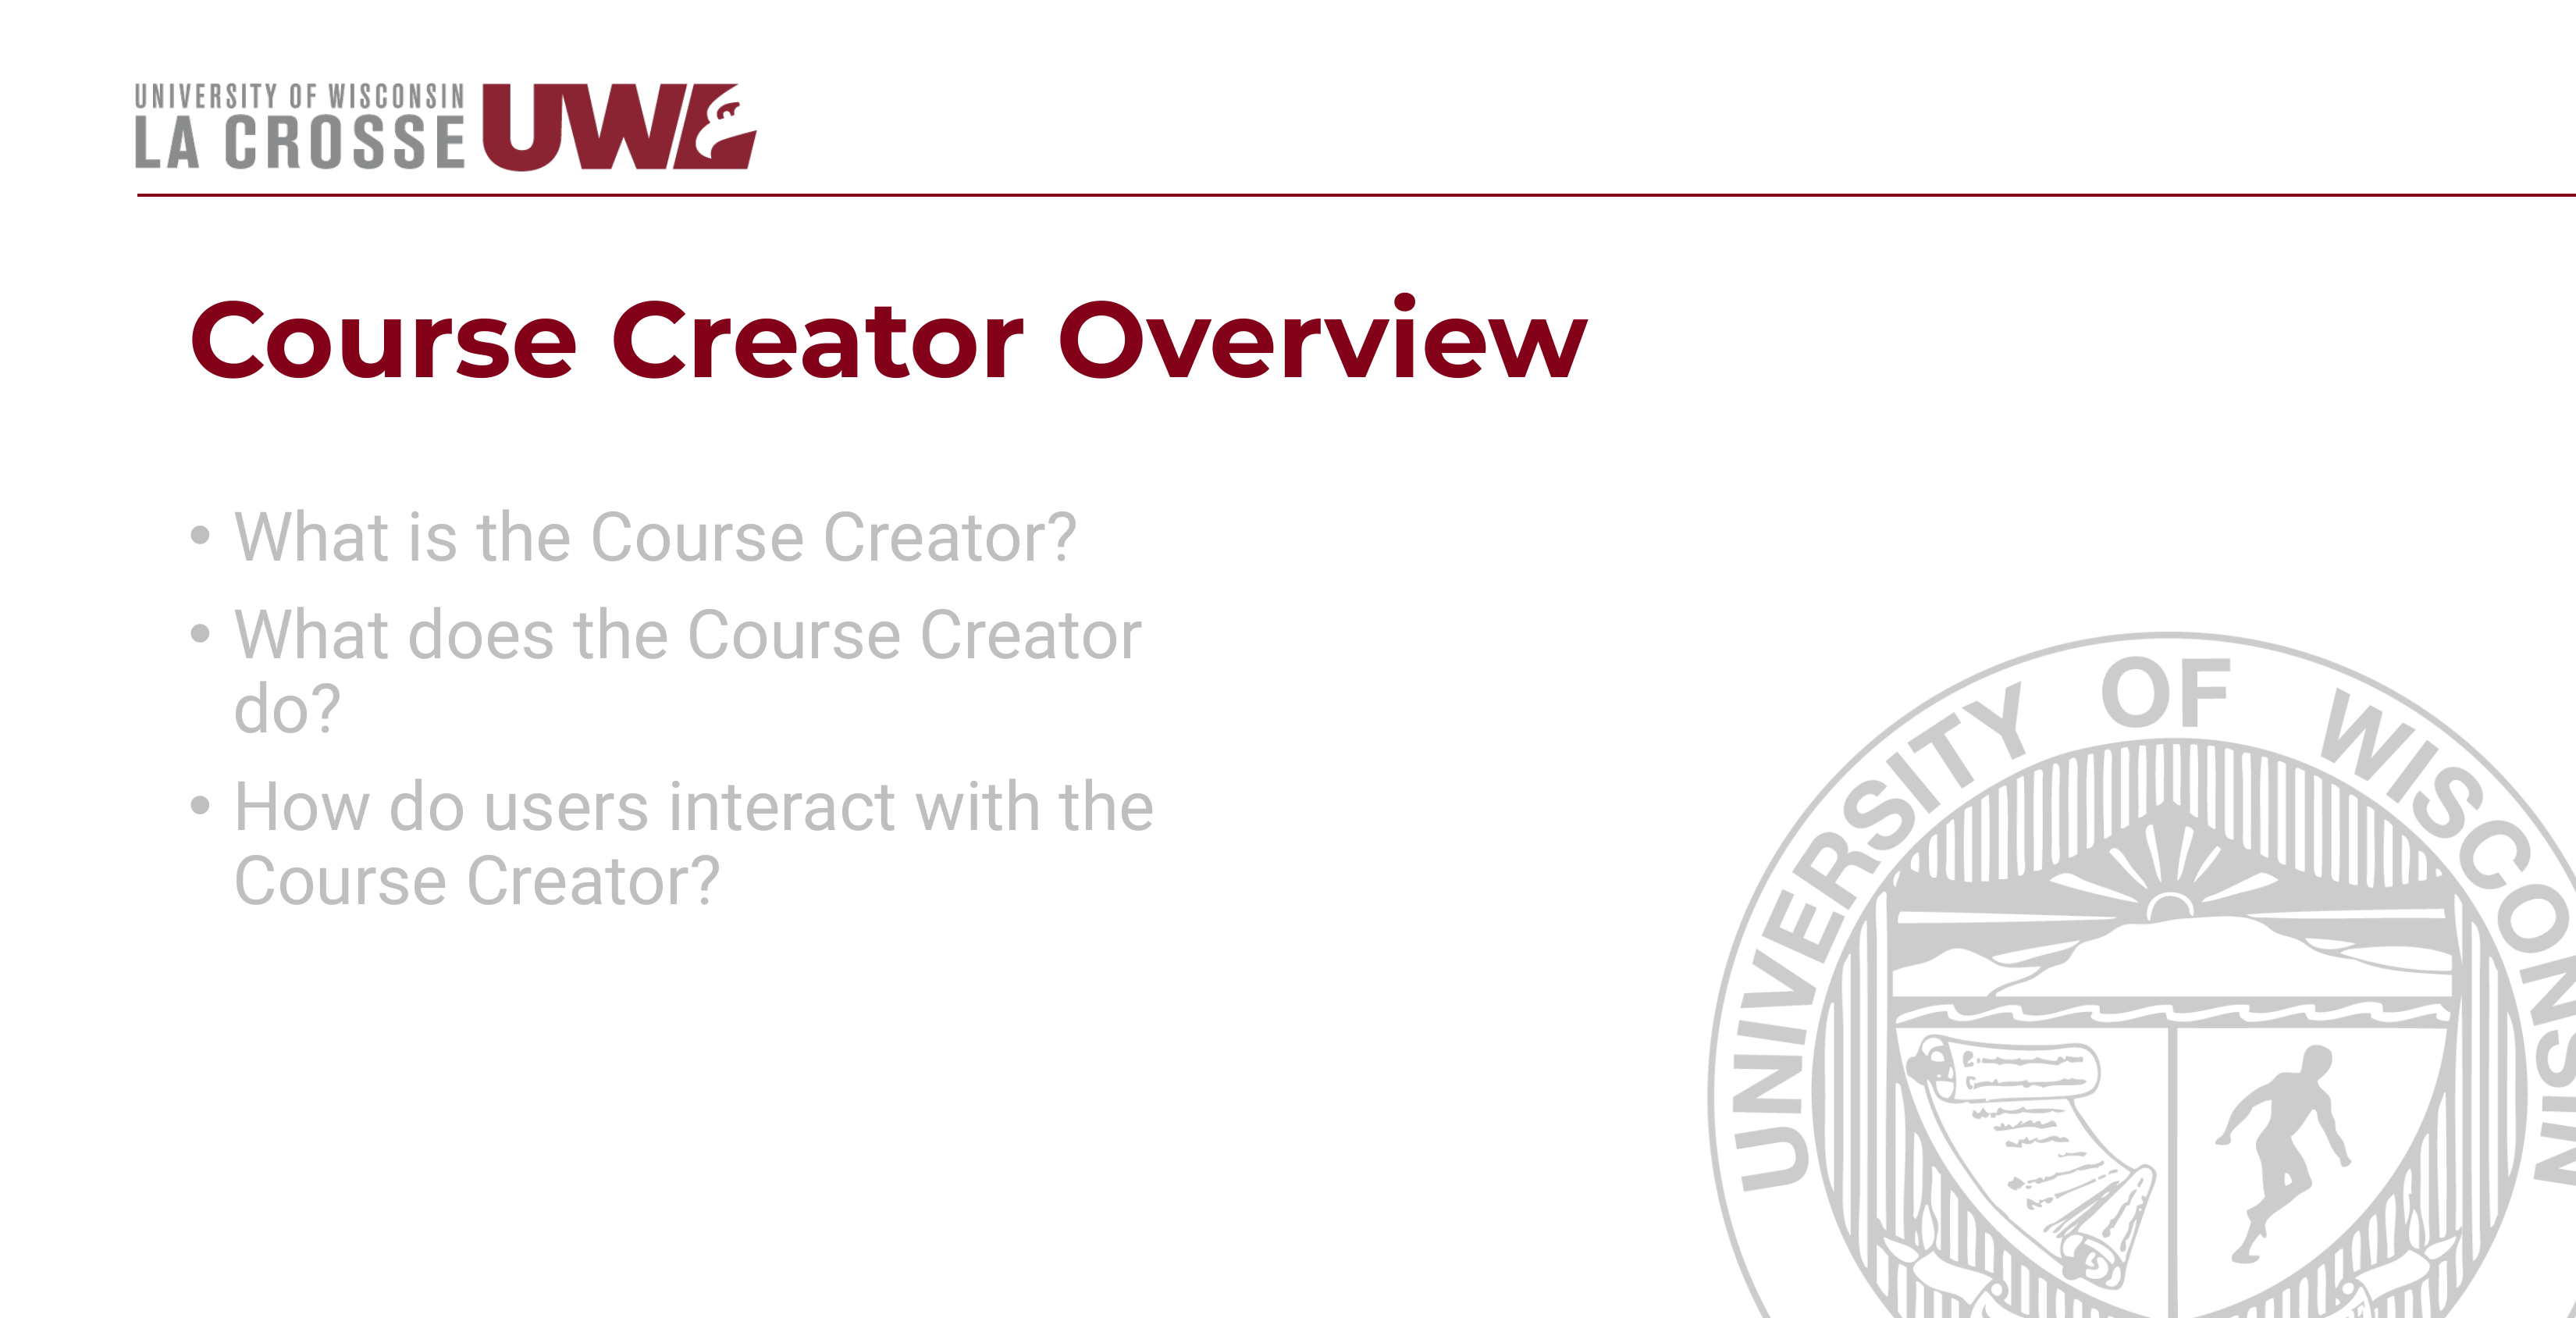

# Course Creator Overview
What is the Course Creator?
What does the Course Creator do?
How do users interact with the Course Creator?